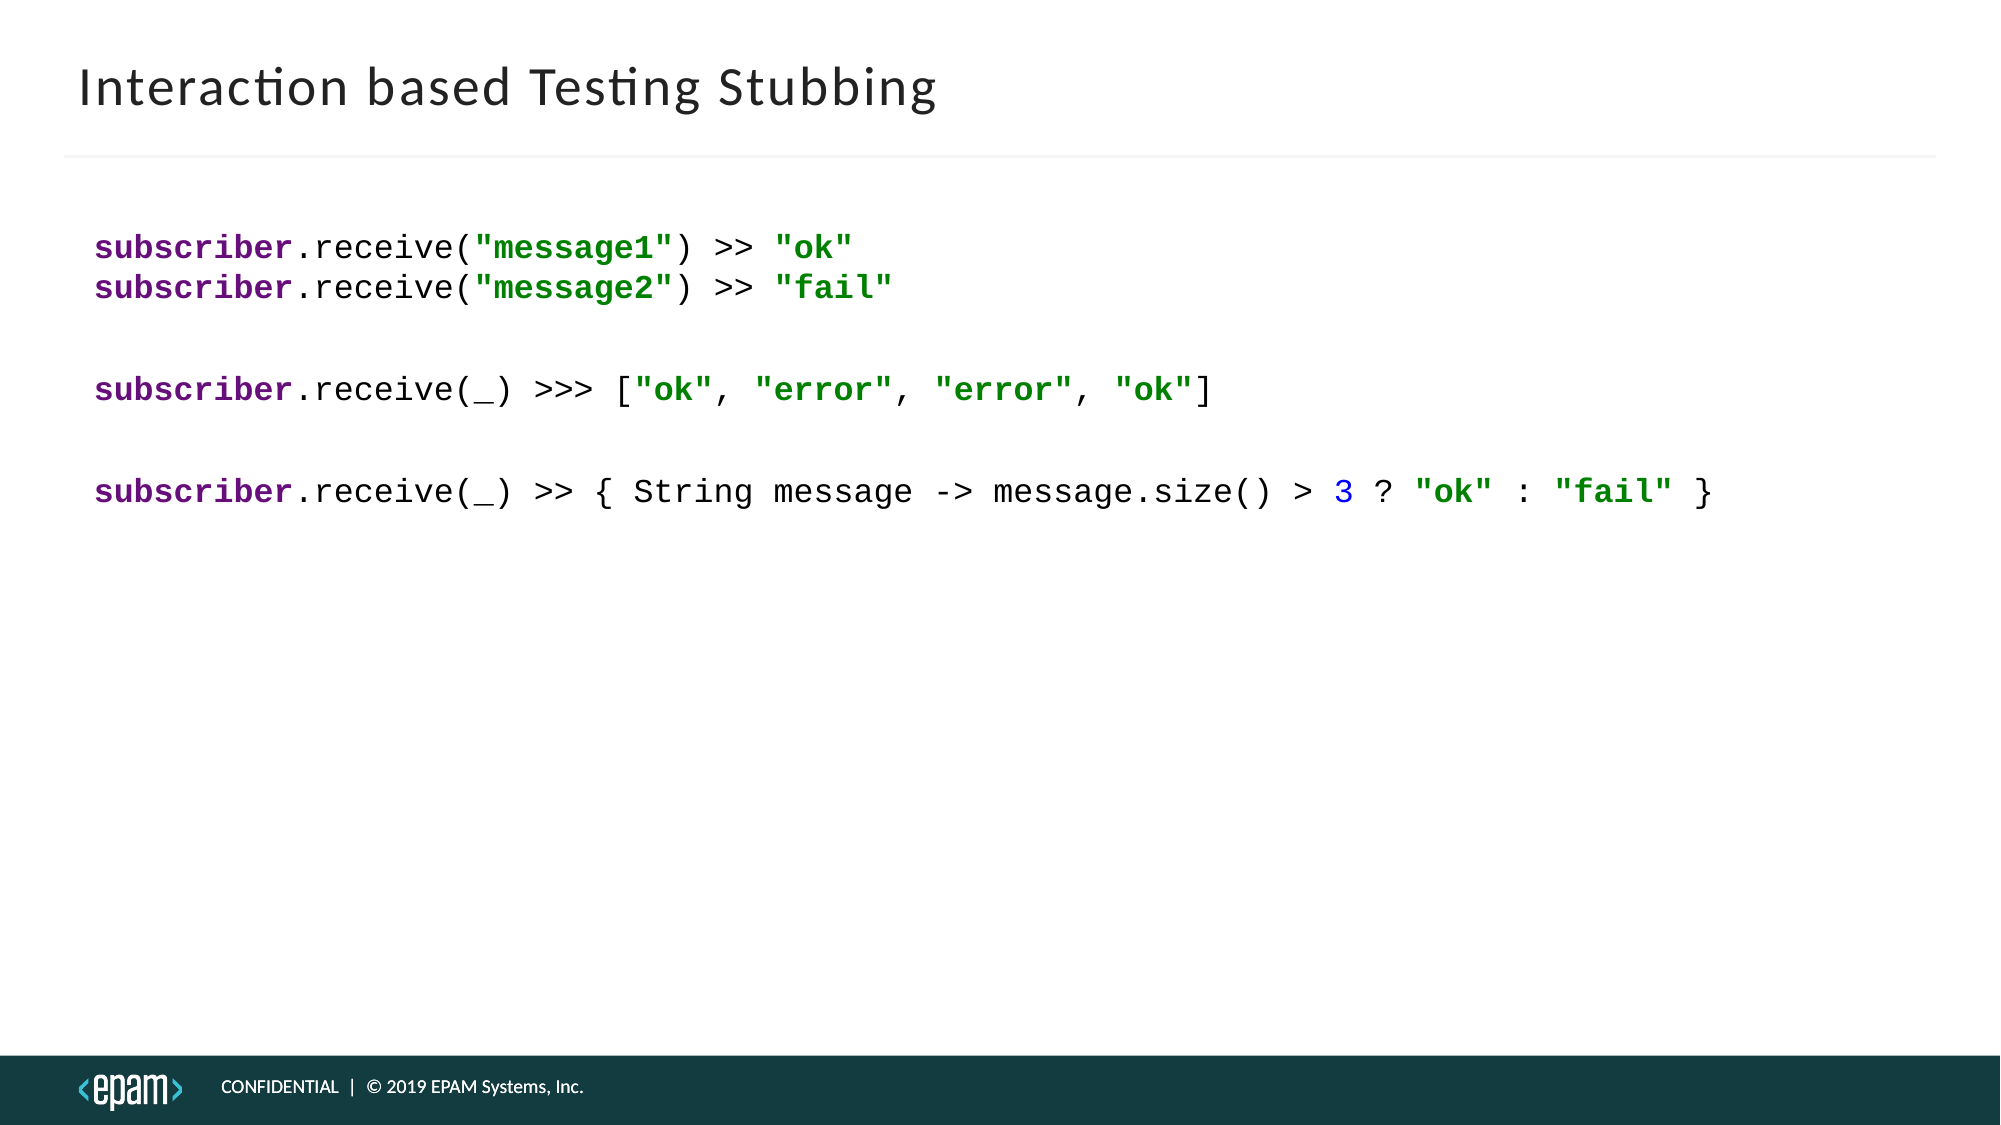

# Interaction based Testing Stubbing
subscriber.receive("message1") >> "ok"
subscriber.receive("message2") >> "fail"
subscriber.receive(_) >>> ["ok", "error", "error", "ok"]
subscriber.receive(_) >> { String message -> message.size() > 3 ? "ok" : "fail" }
CONFIDENTIAL  |  © 2019 EPAM Systems, Inc.